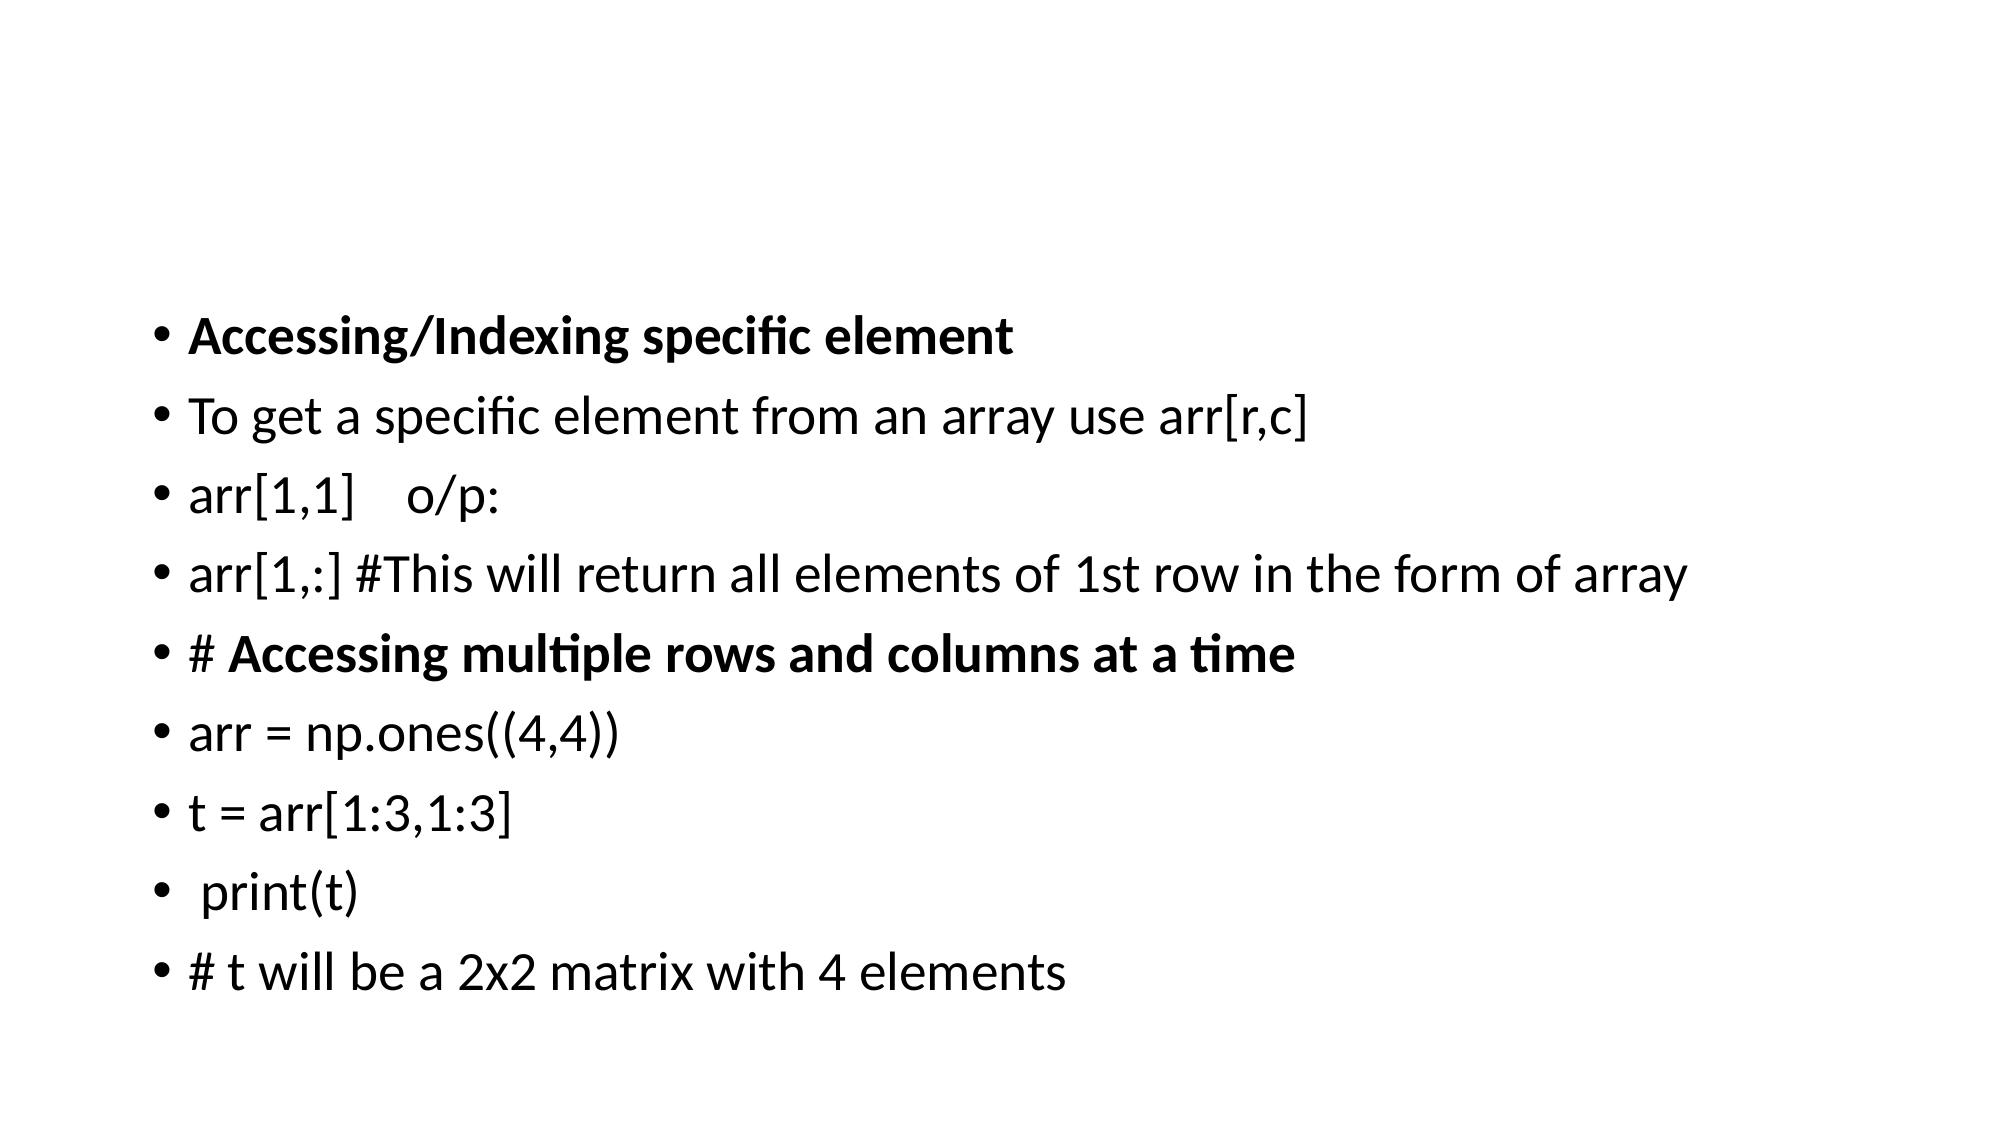

#
Accessing/Indexing specific element
To get a specific element from an array use arr[r,c]
arr[1,1]    o/p:
arr[1,:] #This will return all elements of 1st row in the form of array
# Accessing multiple rows and columns at a time
arr = np.ones((4,4))
t = arr[1:3,1:3]
 print(t)
# t will be a 2x2 matrix with 4 elements